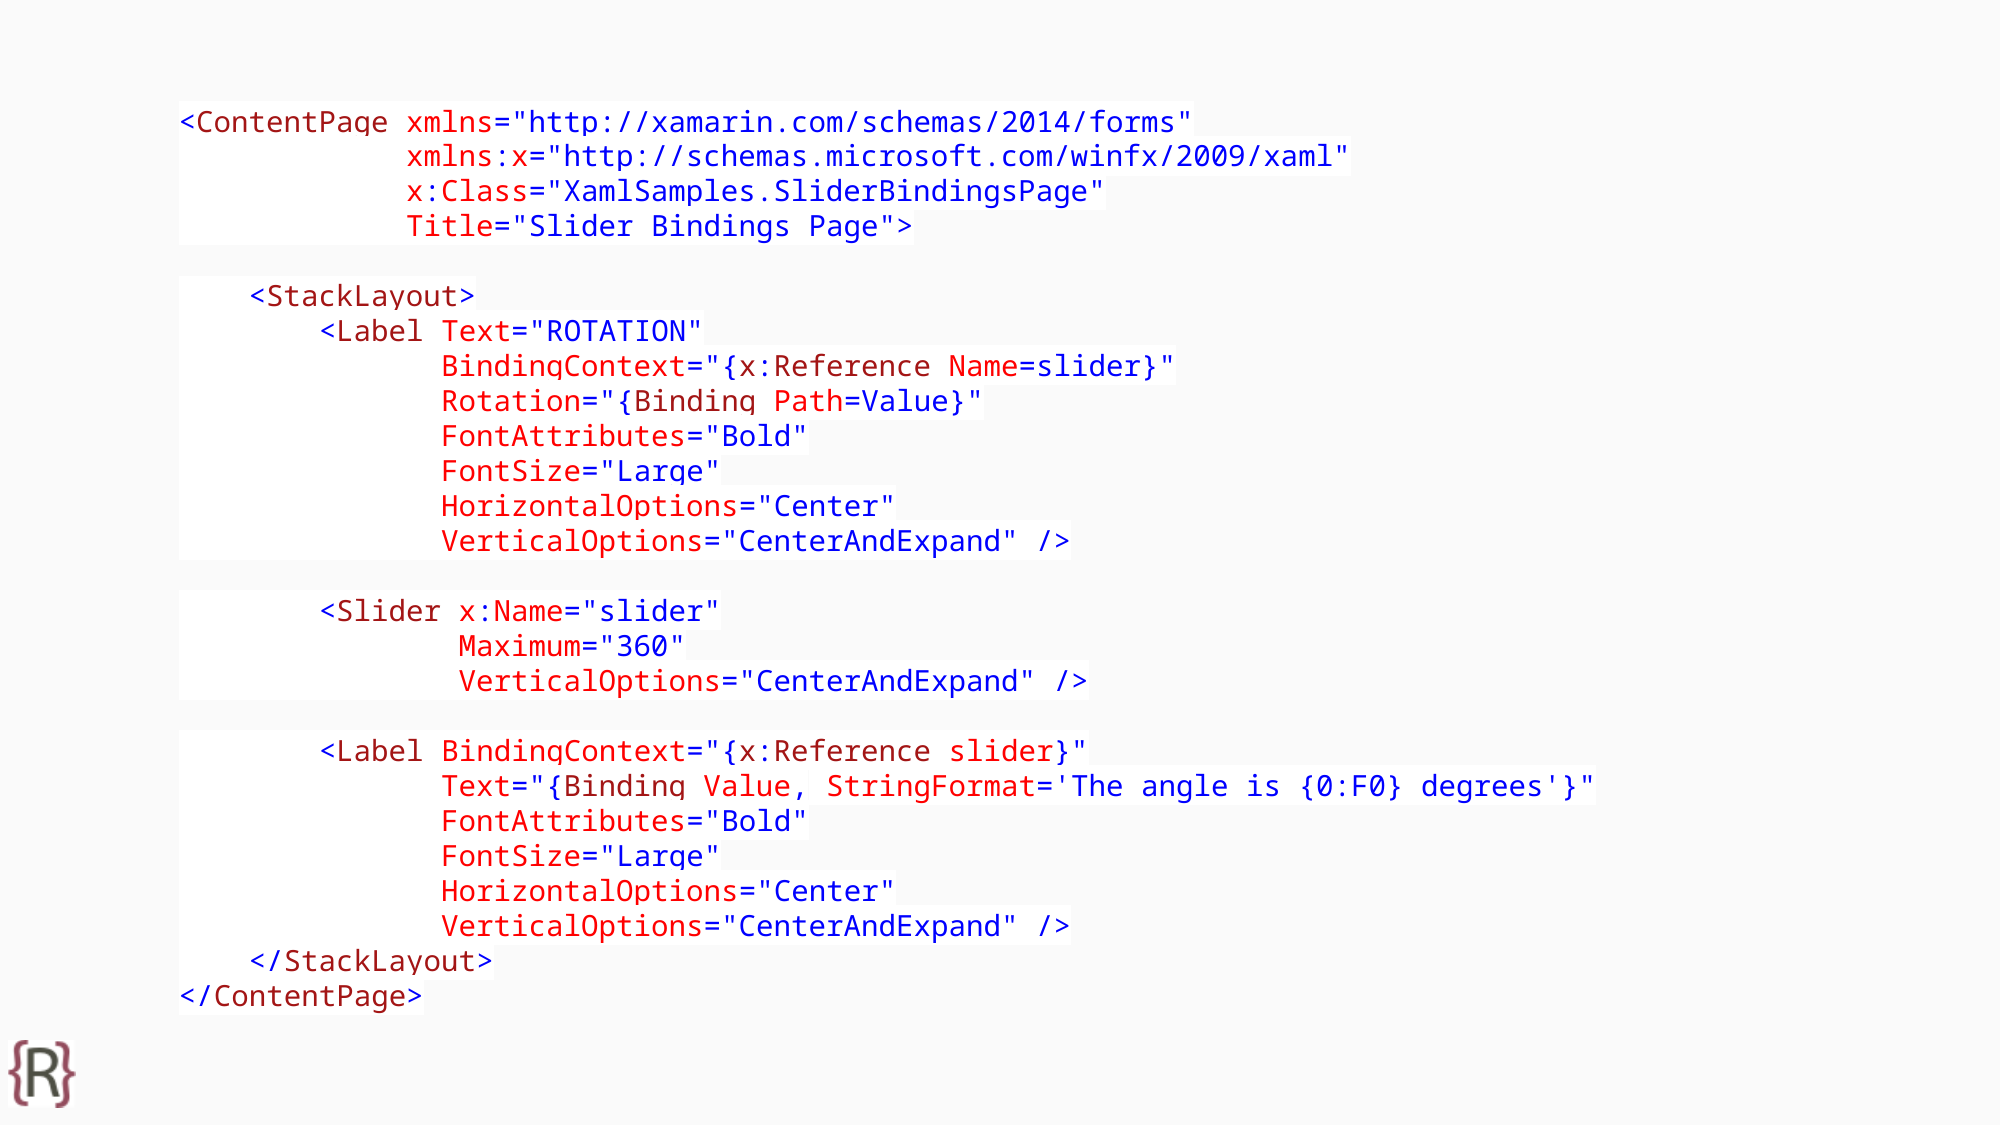

#
<ContentPage xmlns="http://xamarin.com/schemas/2014/forms"
             xmlns:x="http://schemas.microsoft.com/winfx/2009/xaml"
             x:Class="XamlSamples.SliderBindingsPage"
             Title="Slider Bindings Page">

    <StackLayout>
        <Label Text="ROTATION"
               BindingContext="{x:Reference Name=slider}"
               Rotation="{Binding Path=Value}"
               FontAttributes="Bold"
               FontSize="Large"
               HorizontalOptions="Center"
               VerticalOptions="CenterAndExpand" />

        <Slider x:Name="slider"
                Maximum="360"
                VerticalOptions="CenterAndExpand" />

        <Label BindingContext="{x:Reference slider}"
               Text="{Binding Value, StringFormat='The angle is {0:F0} degrees'}"
               FontAttributes="Bold"
               FontSize="Large"
               HorizontalOptions="Center"
               VerticalOptions="CenterAndExpand" />
    </StackLayout>
</ContentPage>